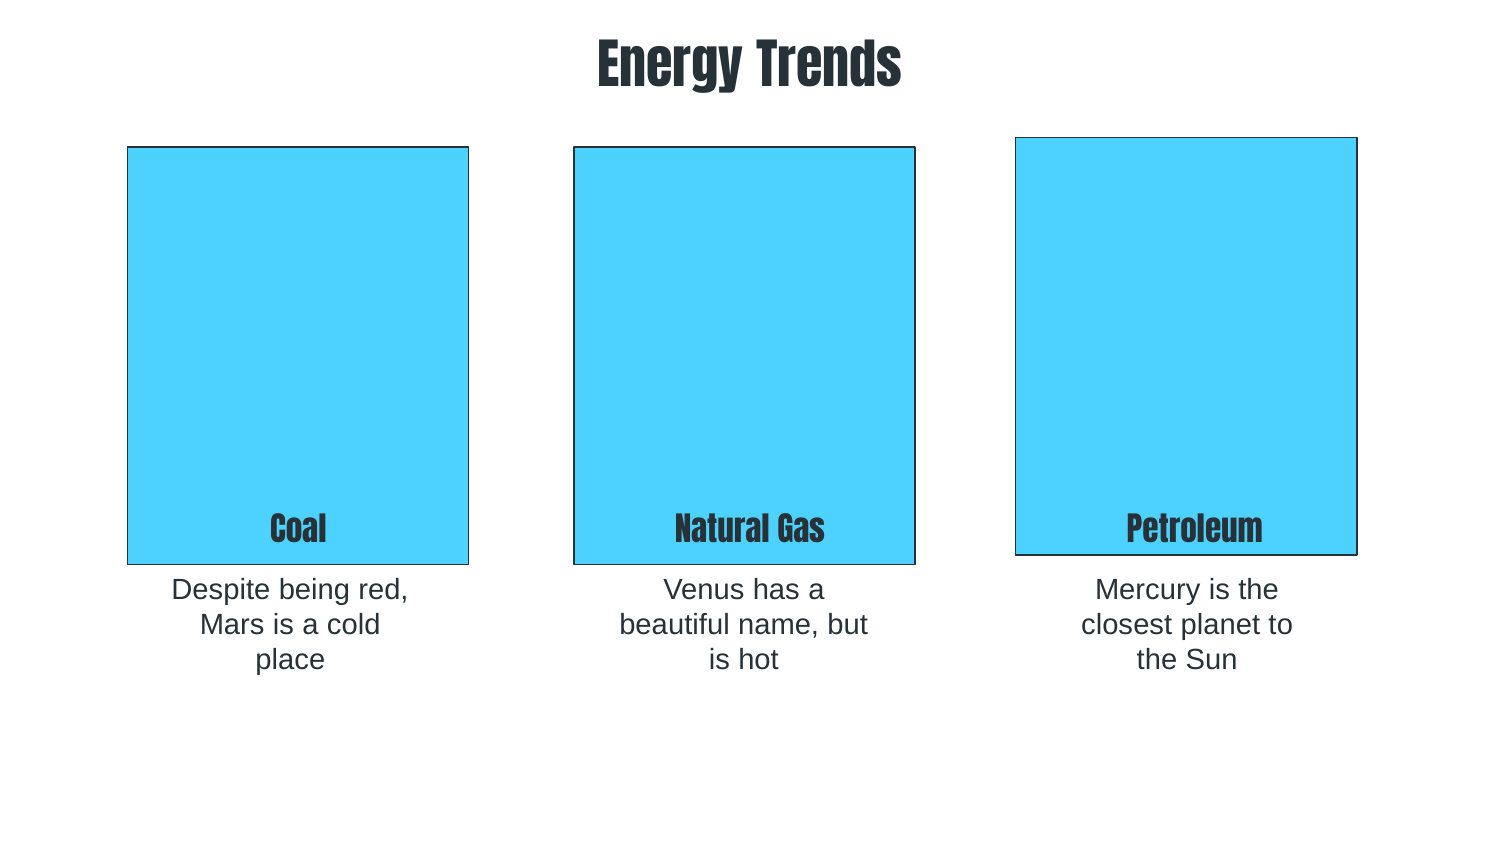

Energy Trends

# Coal
Natural Gas
Petroleum
Despite being red, Mars is a cold place
Venus has a beautiful name, but is hot
Mercury is the closest planet to the Sun